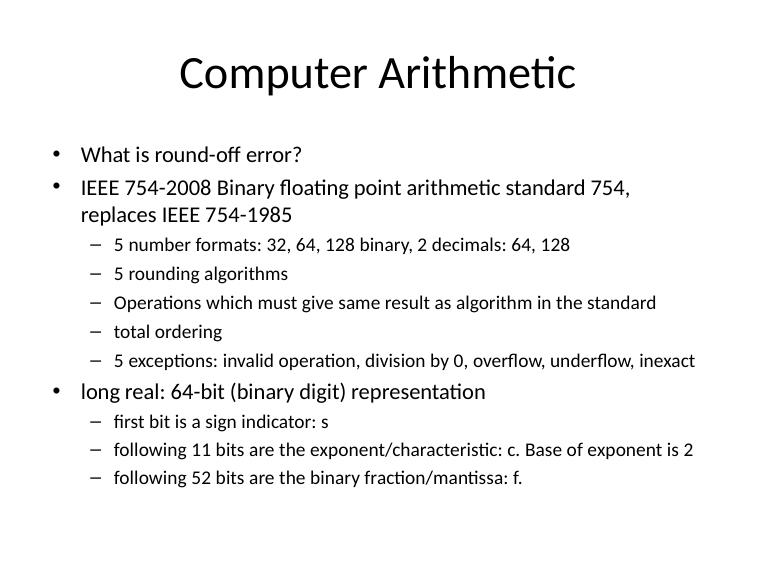

# Computer Arithmetic
What is round-off error?
IEEE 754-2008 Binary floating point arithmetic standard 754, replaces IEEE 754-1985
5 number formats: 32, 64, 128 binary, 2 decimals: 64, 128
5 rounding algorithms
Operations which must give same result as algorithm in the standard
total ordering
5 exceptions: invalid operation, division by 0, overflow, underflow, inexact
long real: 64-bit (binary digit) representation
first bit is a sign indicator: s
following 11 bits are the exponent/characteristic: c. Base of exponent is 2
following 52 bits are the binary fraction/mantissa: f.